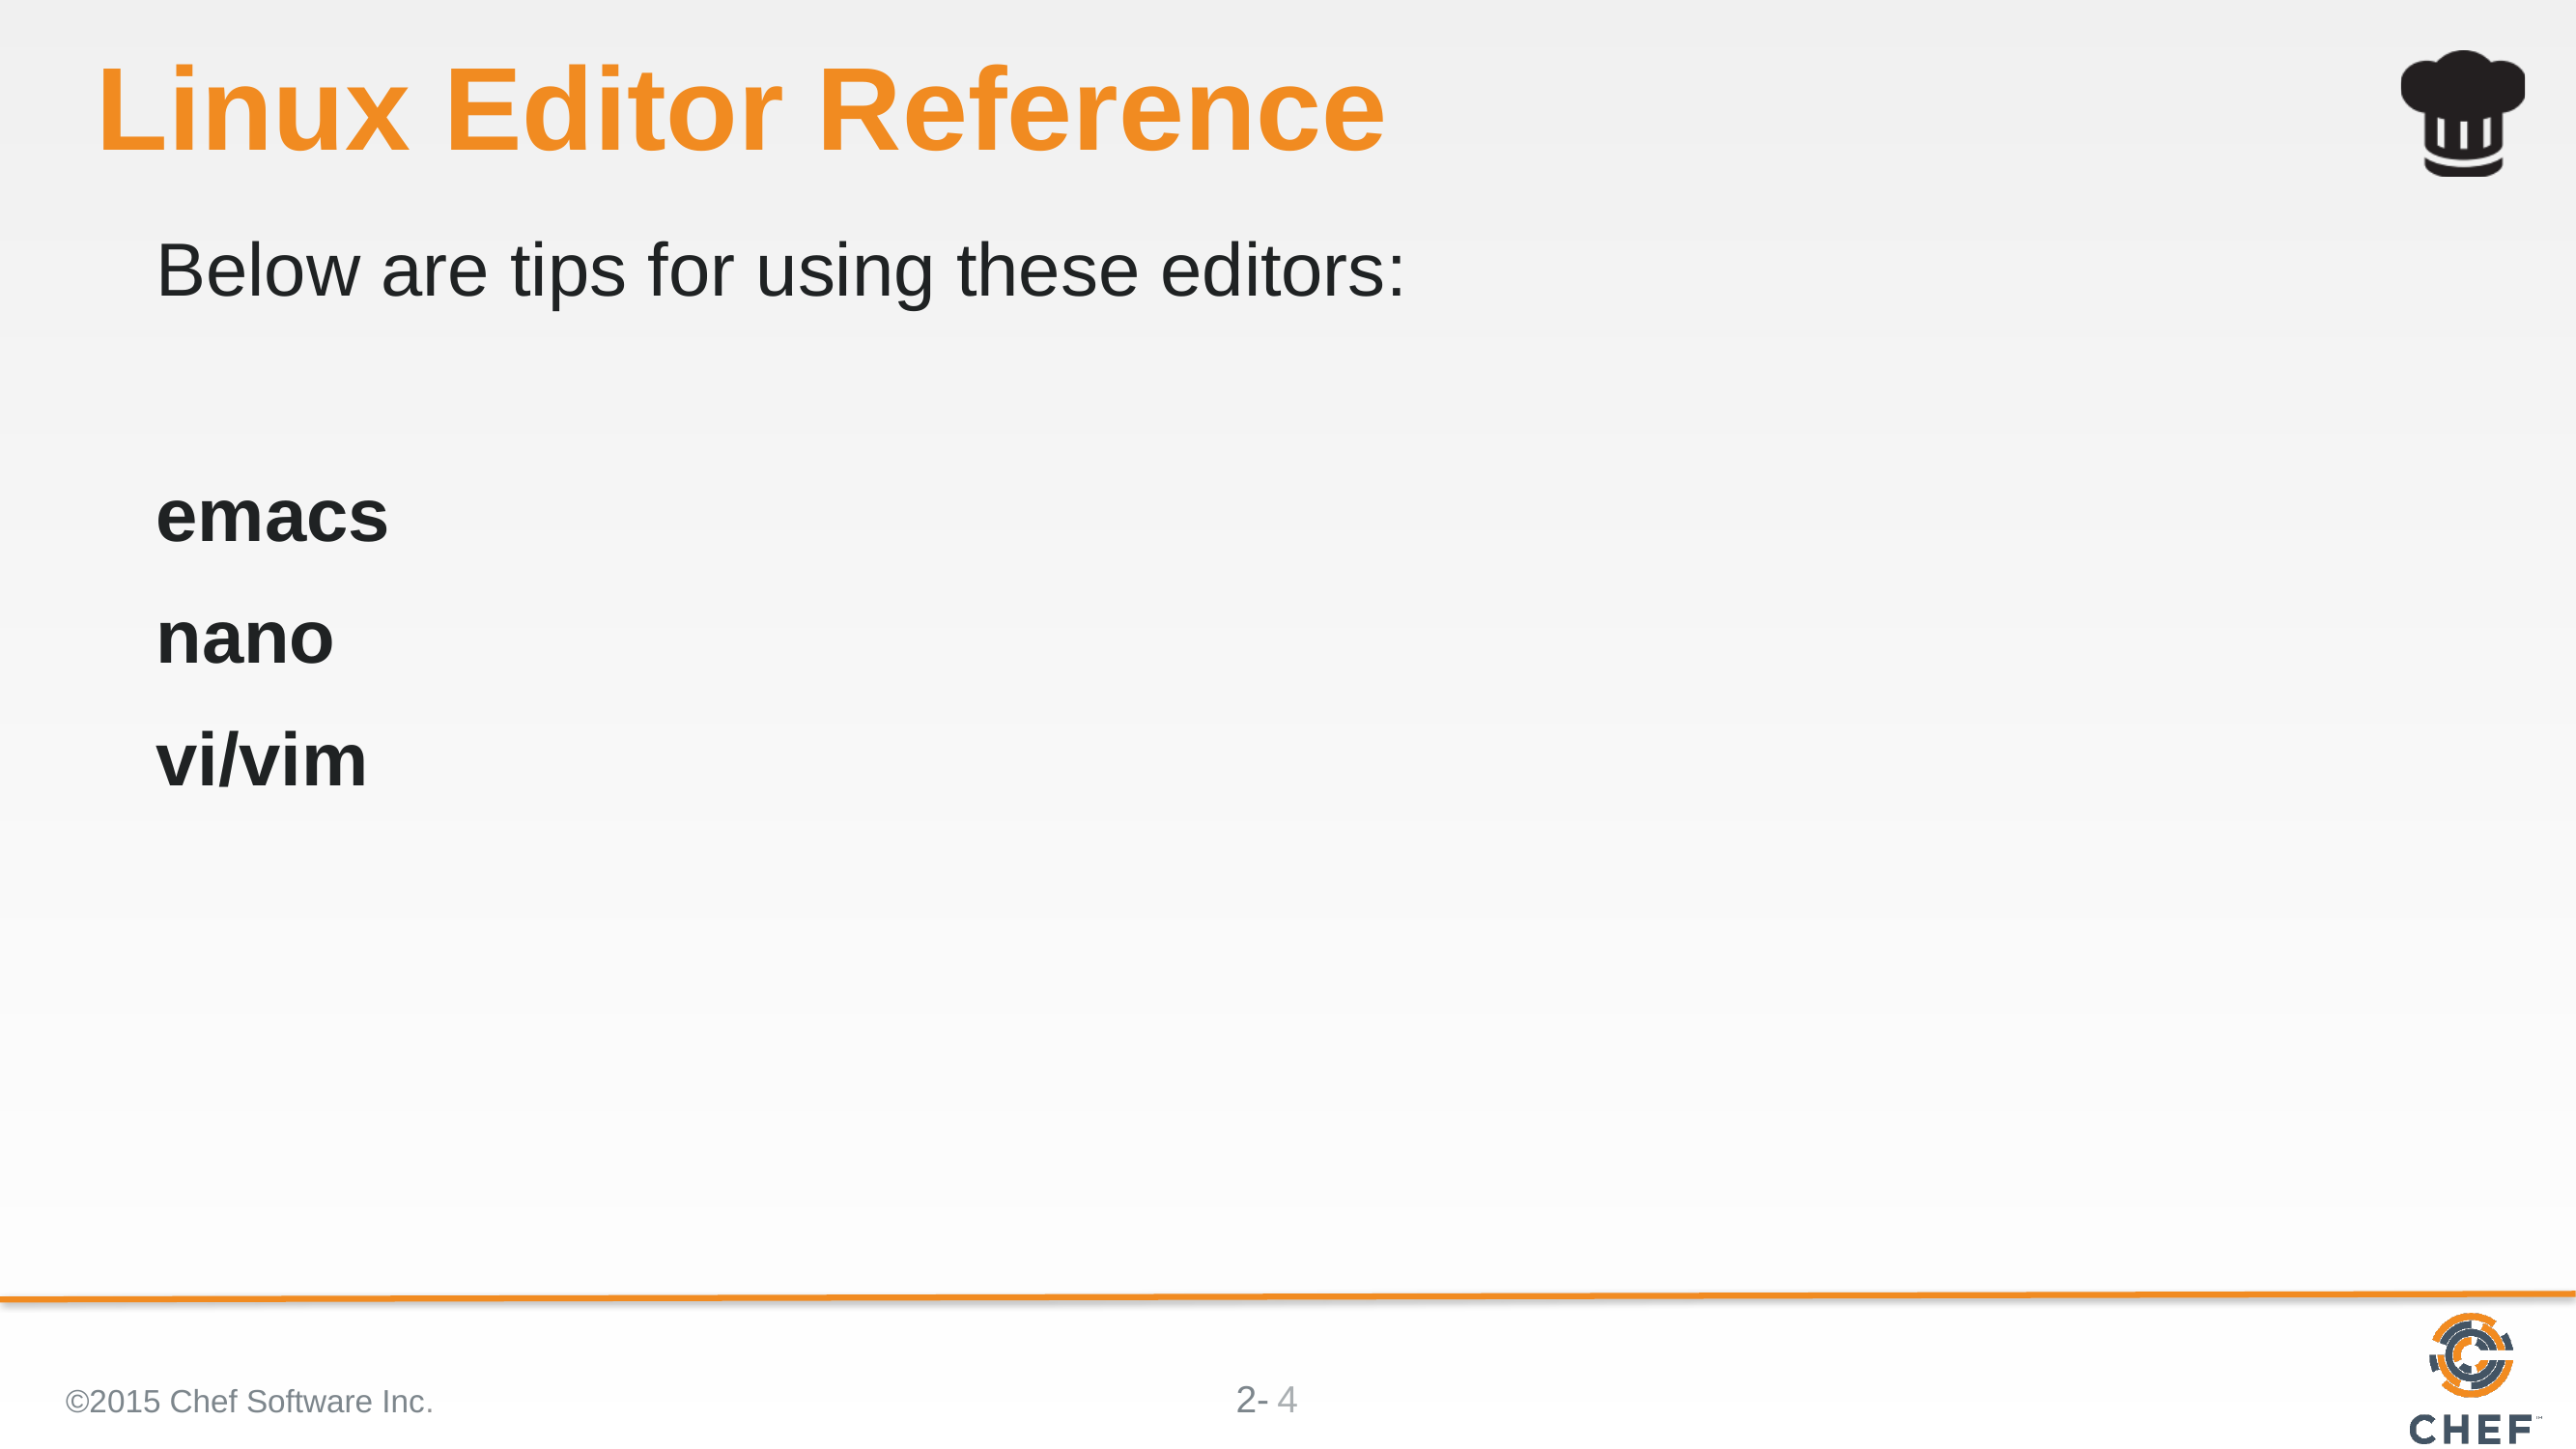

# Linux Editor Reference
Below are tips for using these editors:

emacs
nano
vi/vim

©2015 Chef Software Inc.
4